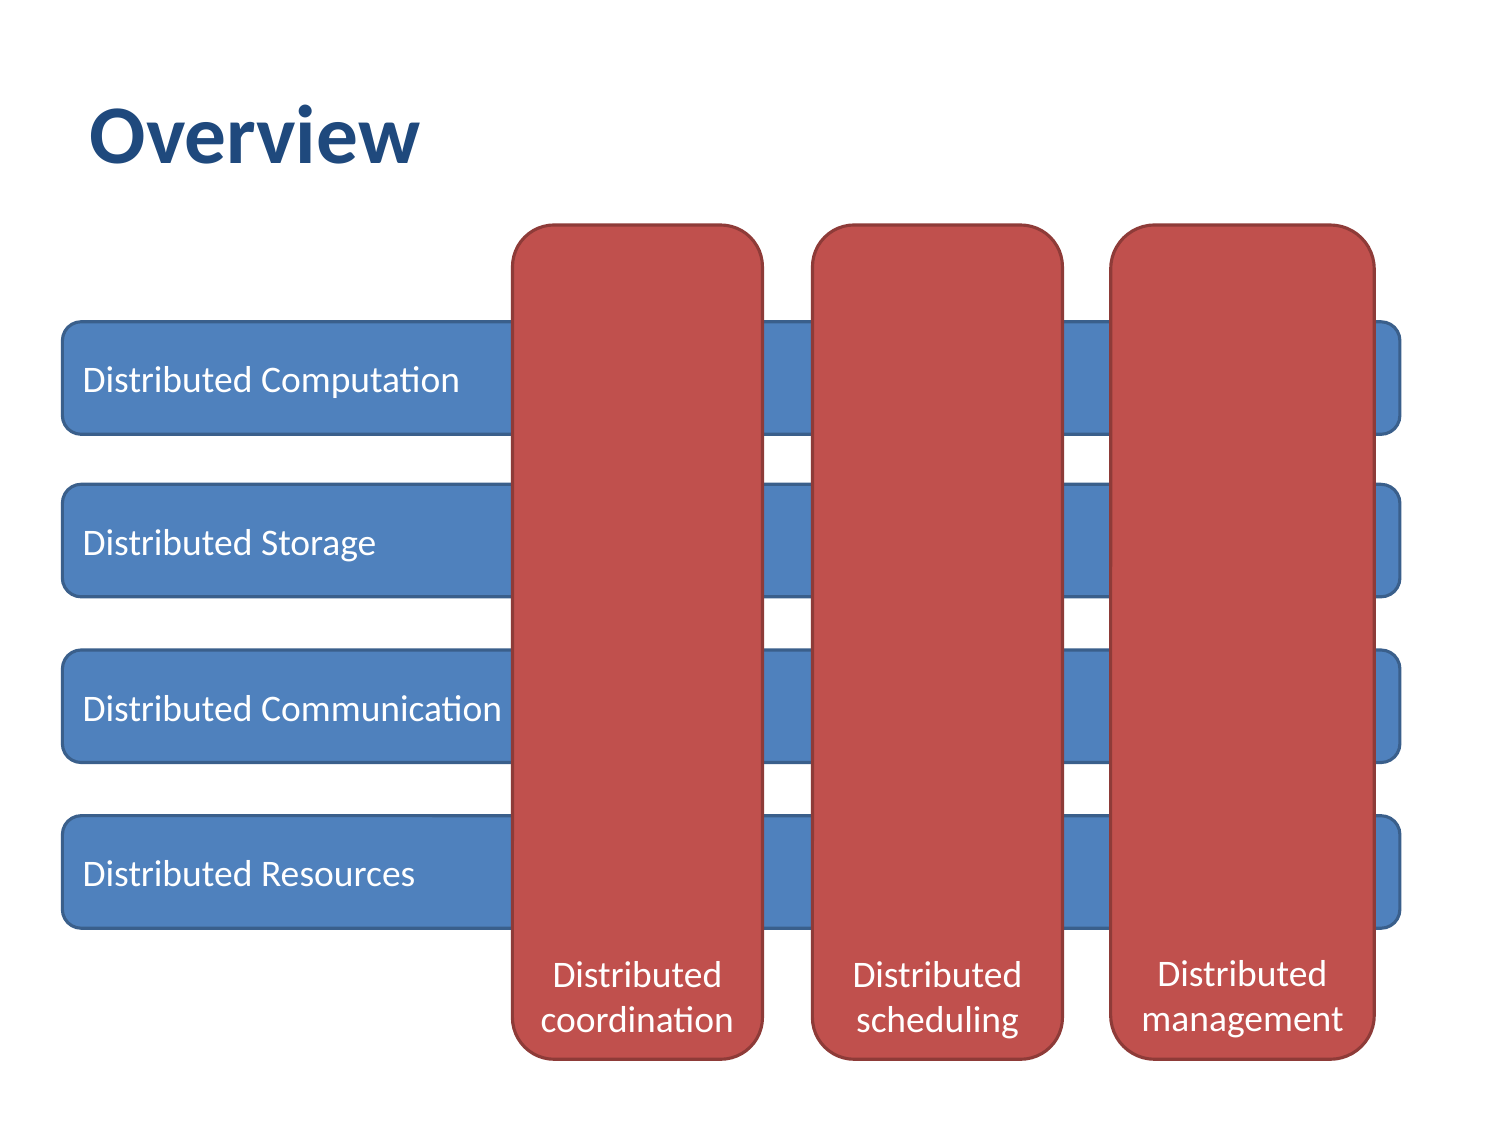

# Overview
Distributed coordination
Distributed scheduling
Distributed management
Distributed Computation
Distributed Storage
Distributed Communication
Distributed Resources